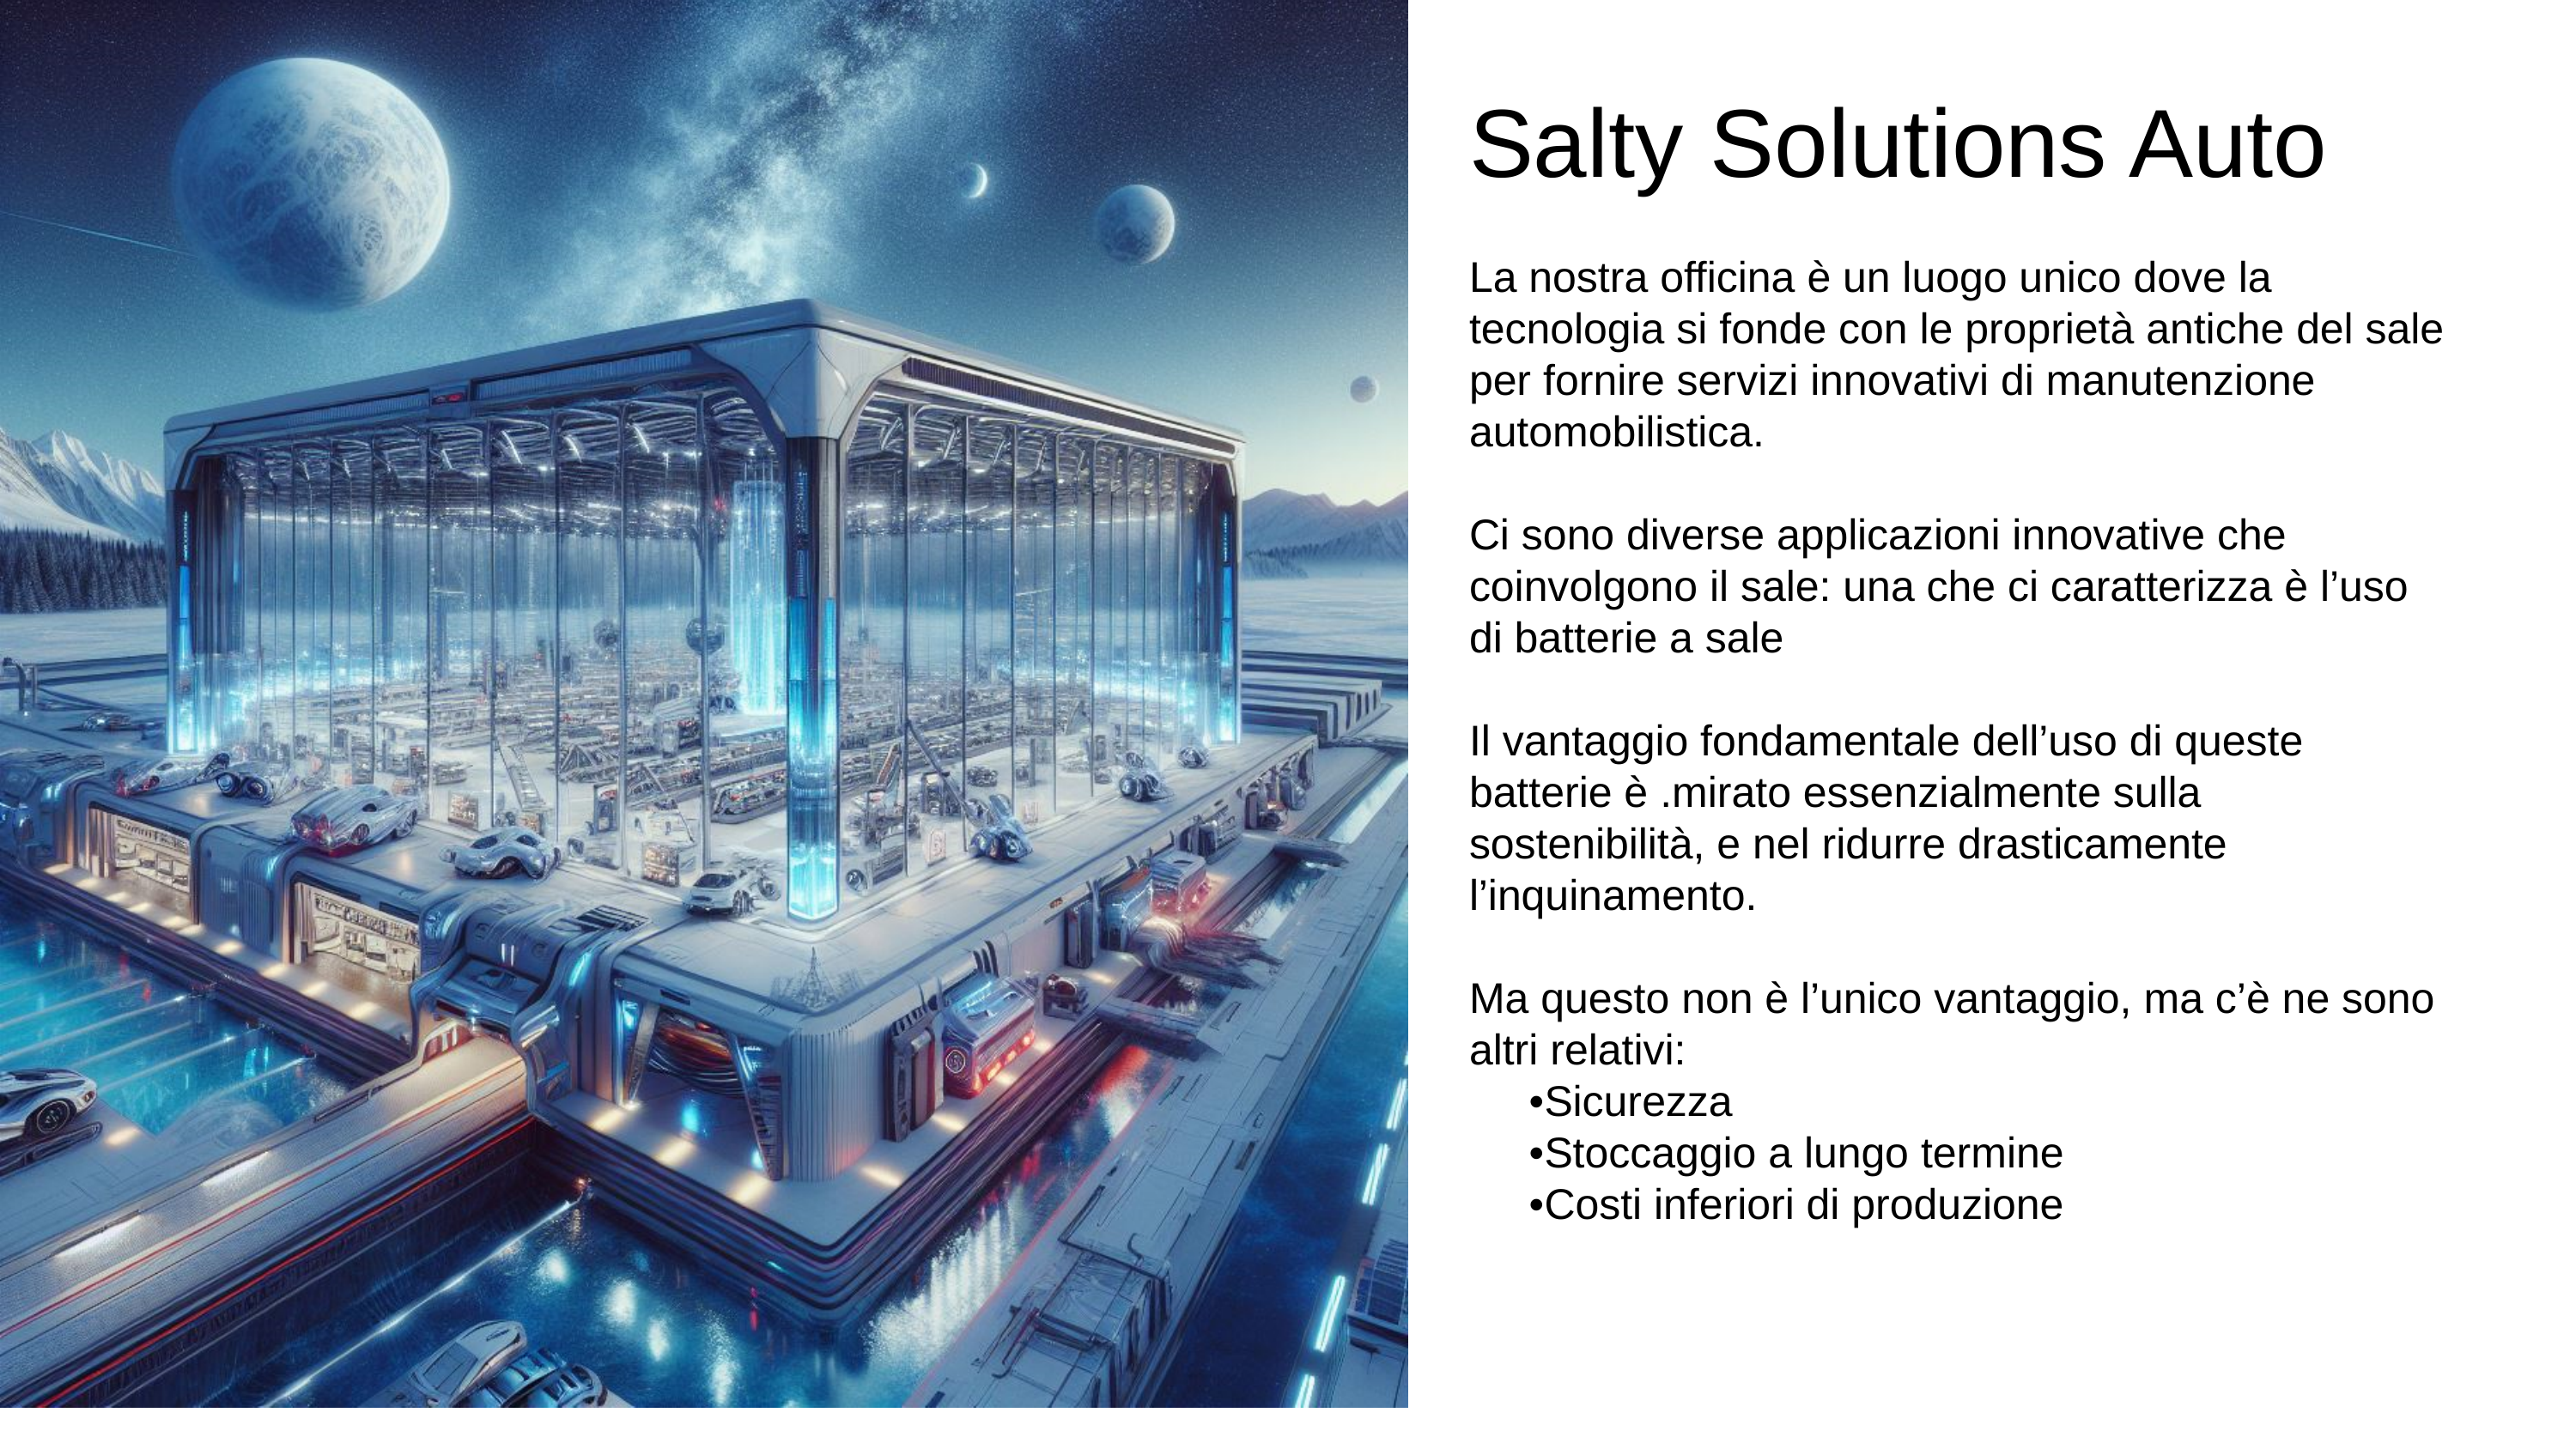

Salty Solutions Auto
La nostra officina è un luogo unico dove la tecnologia si fonde con le proprietà antiche del sale per fornire servizi innovativi di manutenzione automobilistica.

Ci sono diverse applicazioni innovative che coinvolgono il sale: una che ci caratterizza è l’uso di batterie a sale

Il vantaggio fondamentale dell’uso di queste batterie è .mirato essenzialmente sulla sostenibilità, e nel ridurre drasticamente l’inquinamento.

Ma questo non è l’unico vantaggio, ma c’è ne sono altri relativi:
     •Sicurezza
     •Stoccaggio a lungo termine
     •Costi inferiori di produzione